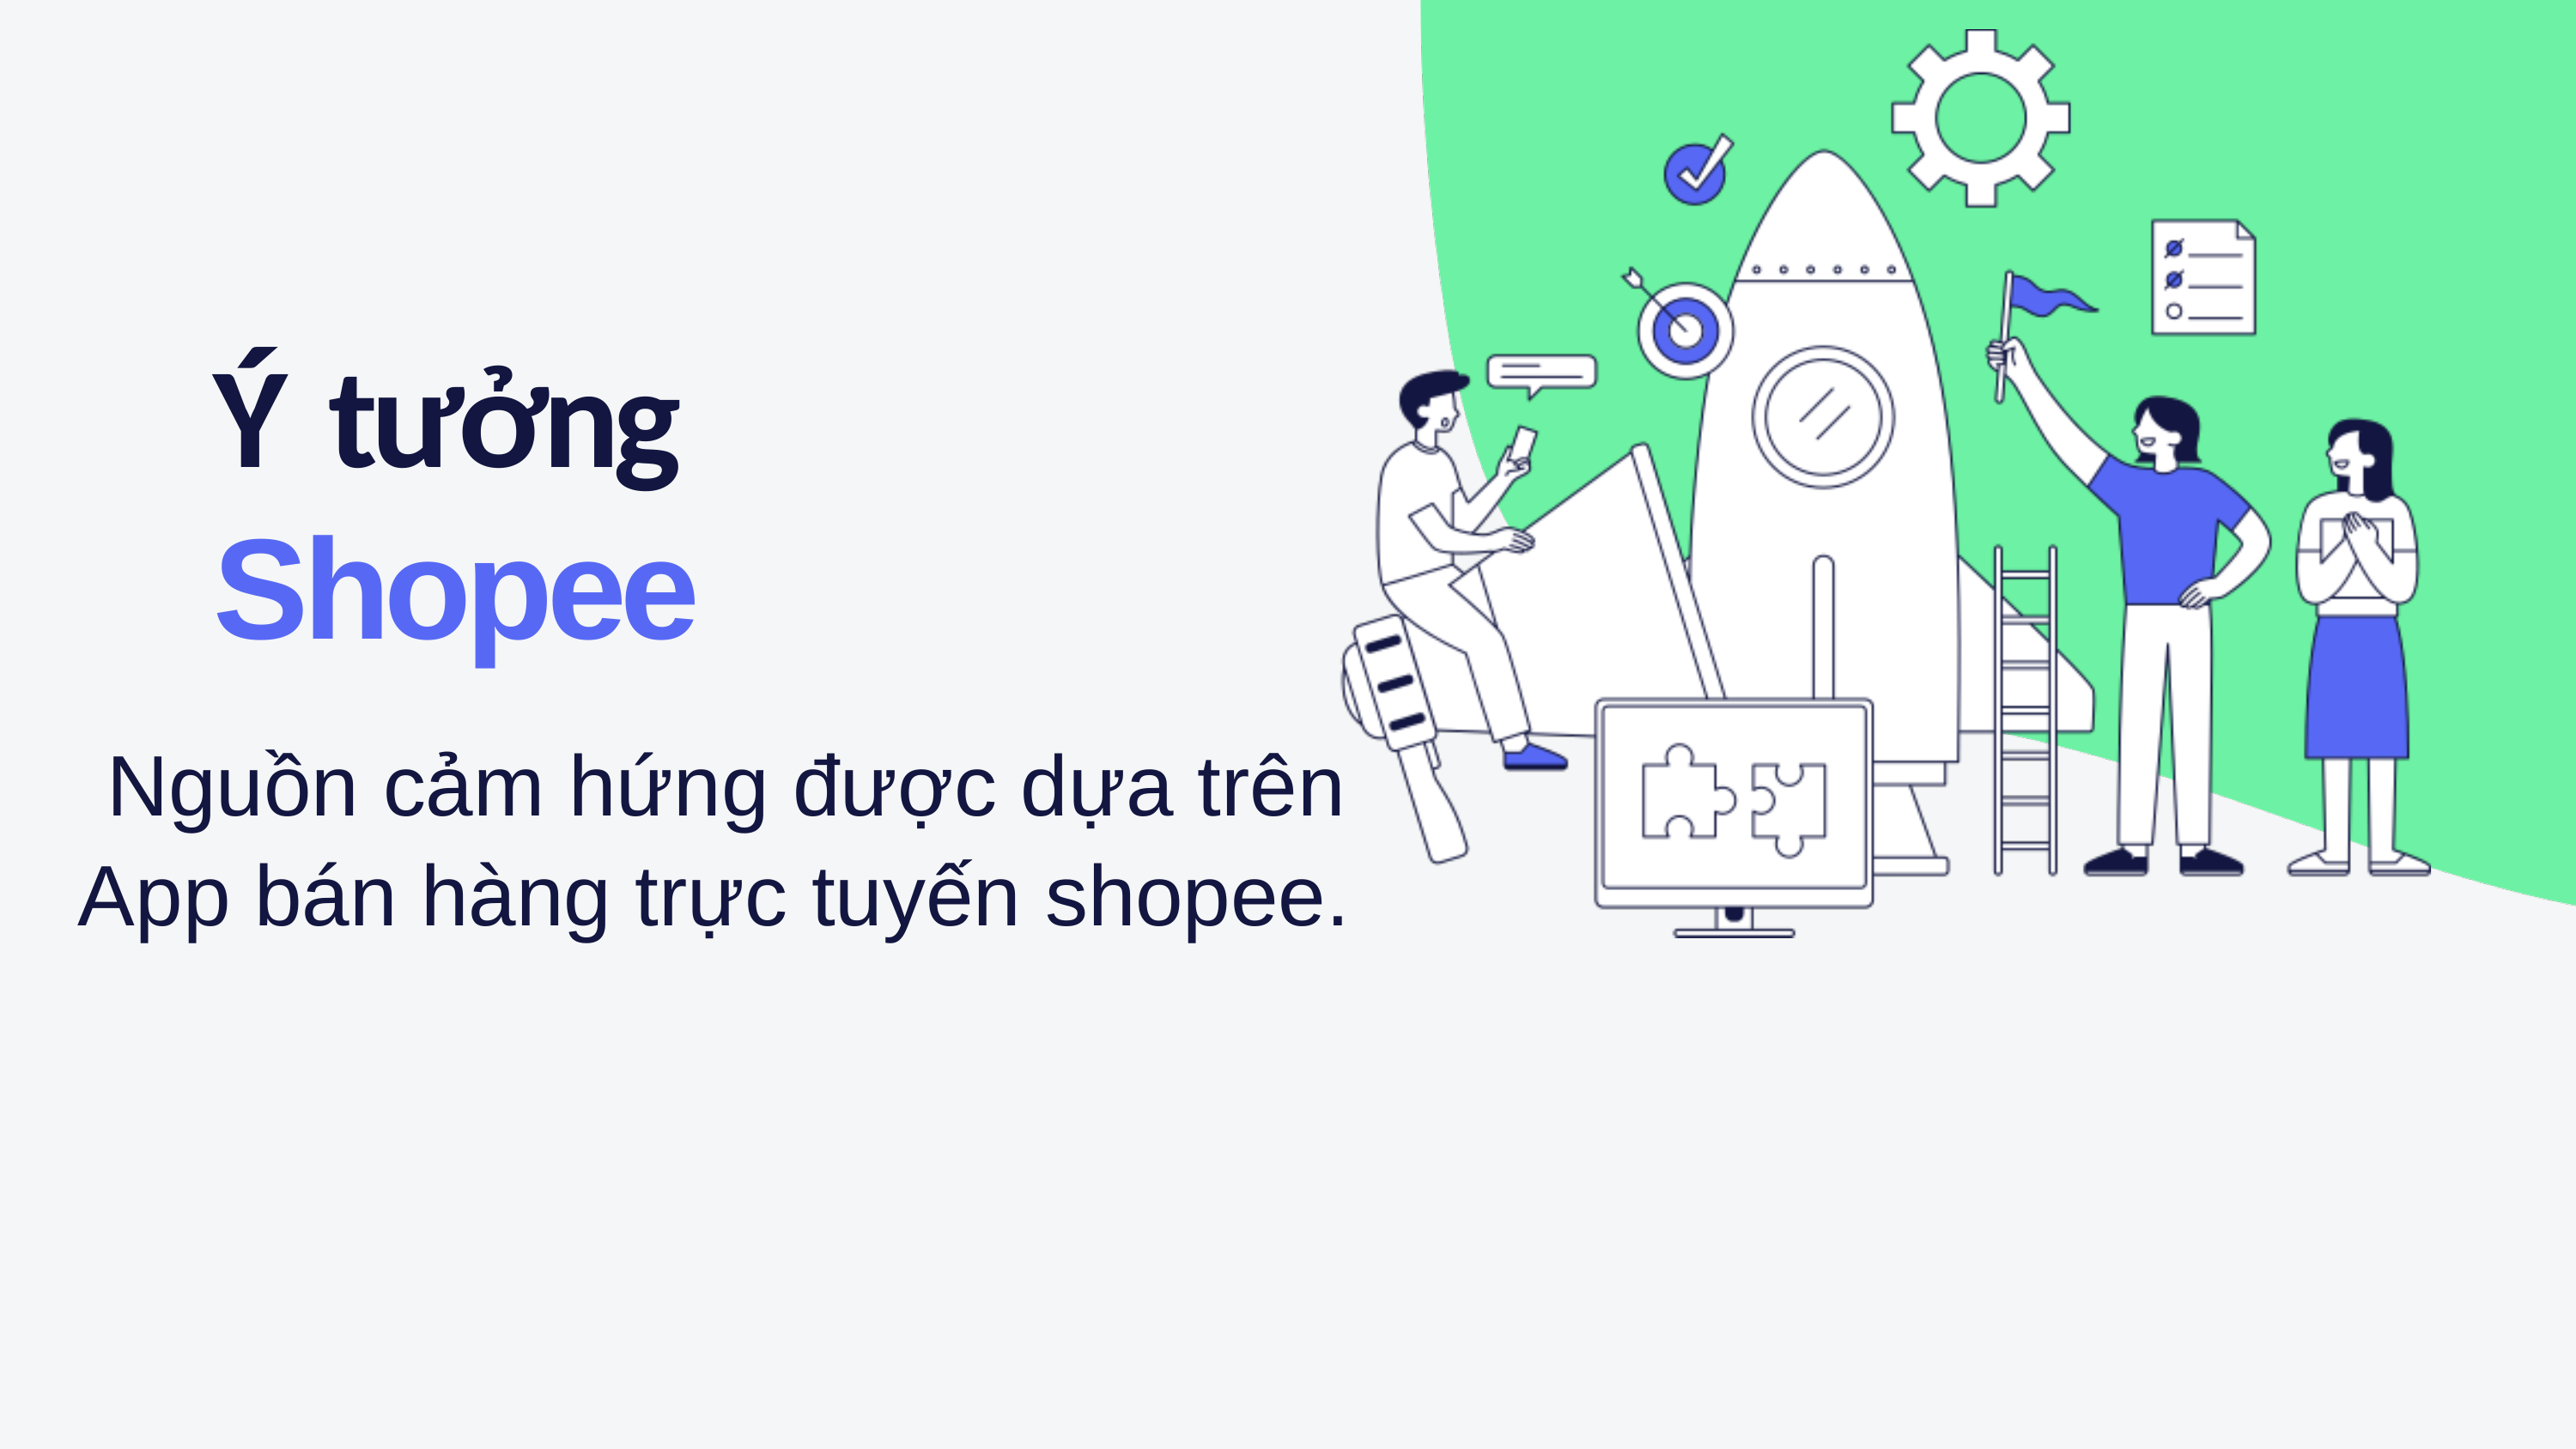

Ý tưởng
Shopee
Nguồn cảm hứng được dựa trên

App bán hàng trực tuyến shopee.
INTRODUCTION
STRATEGY